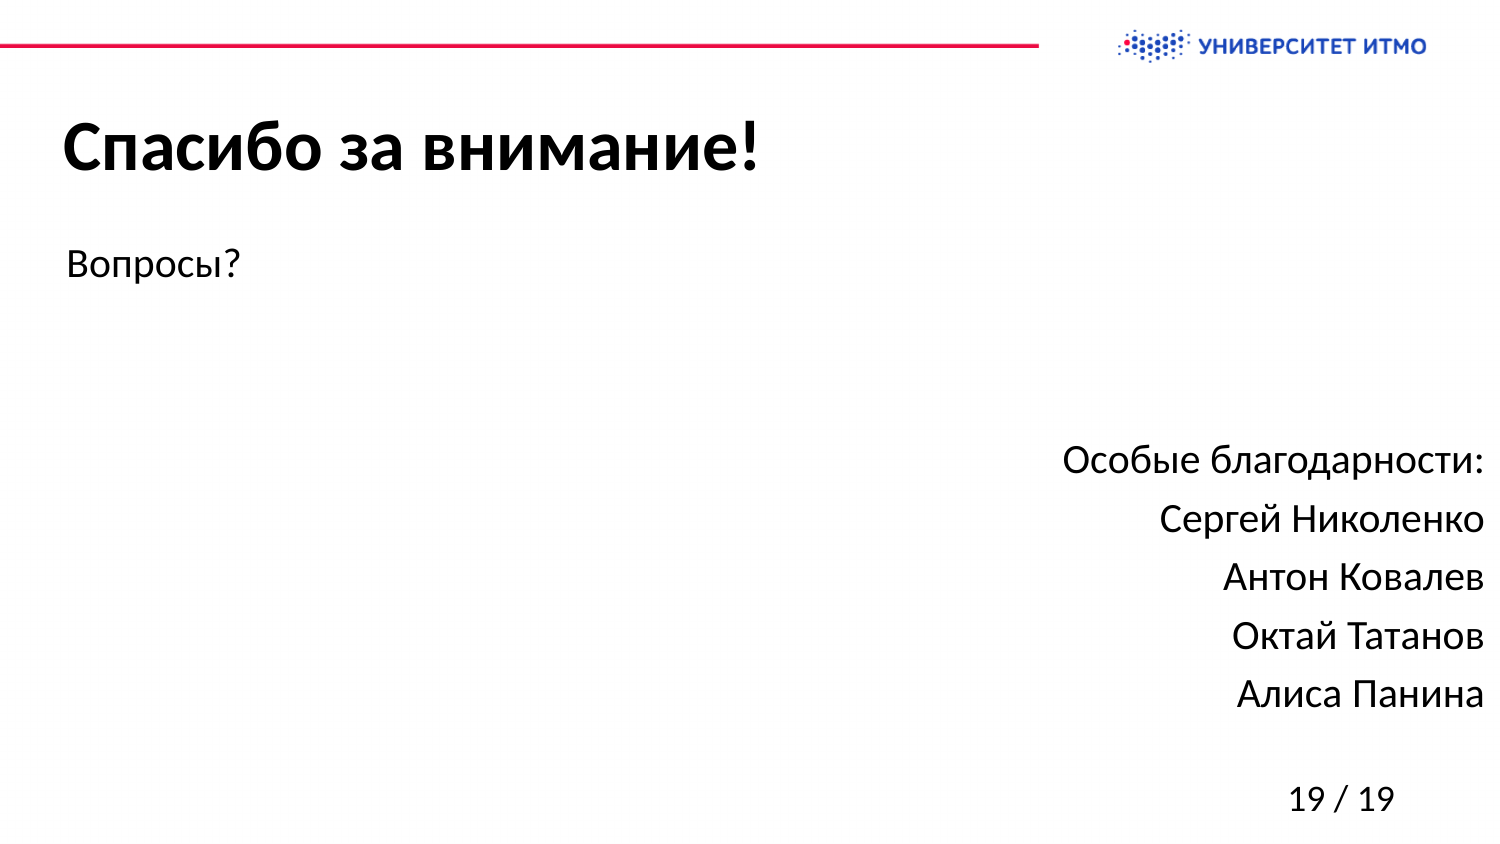

# Спасибо за внимание!
Вопросы?

Особые благодарности:
Сергей Николенко
Антон Ковалев
Октай Татанов
Алиса Панина